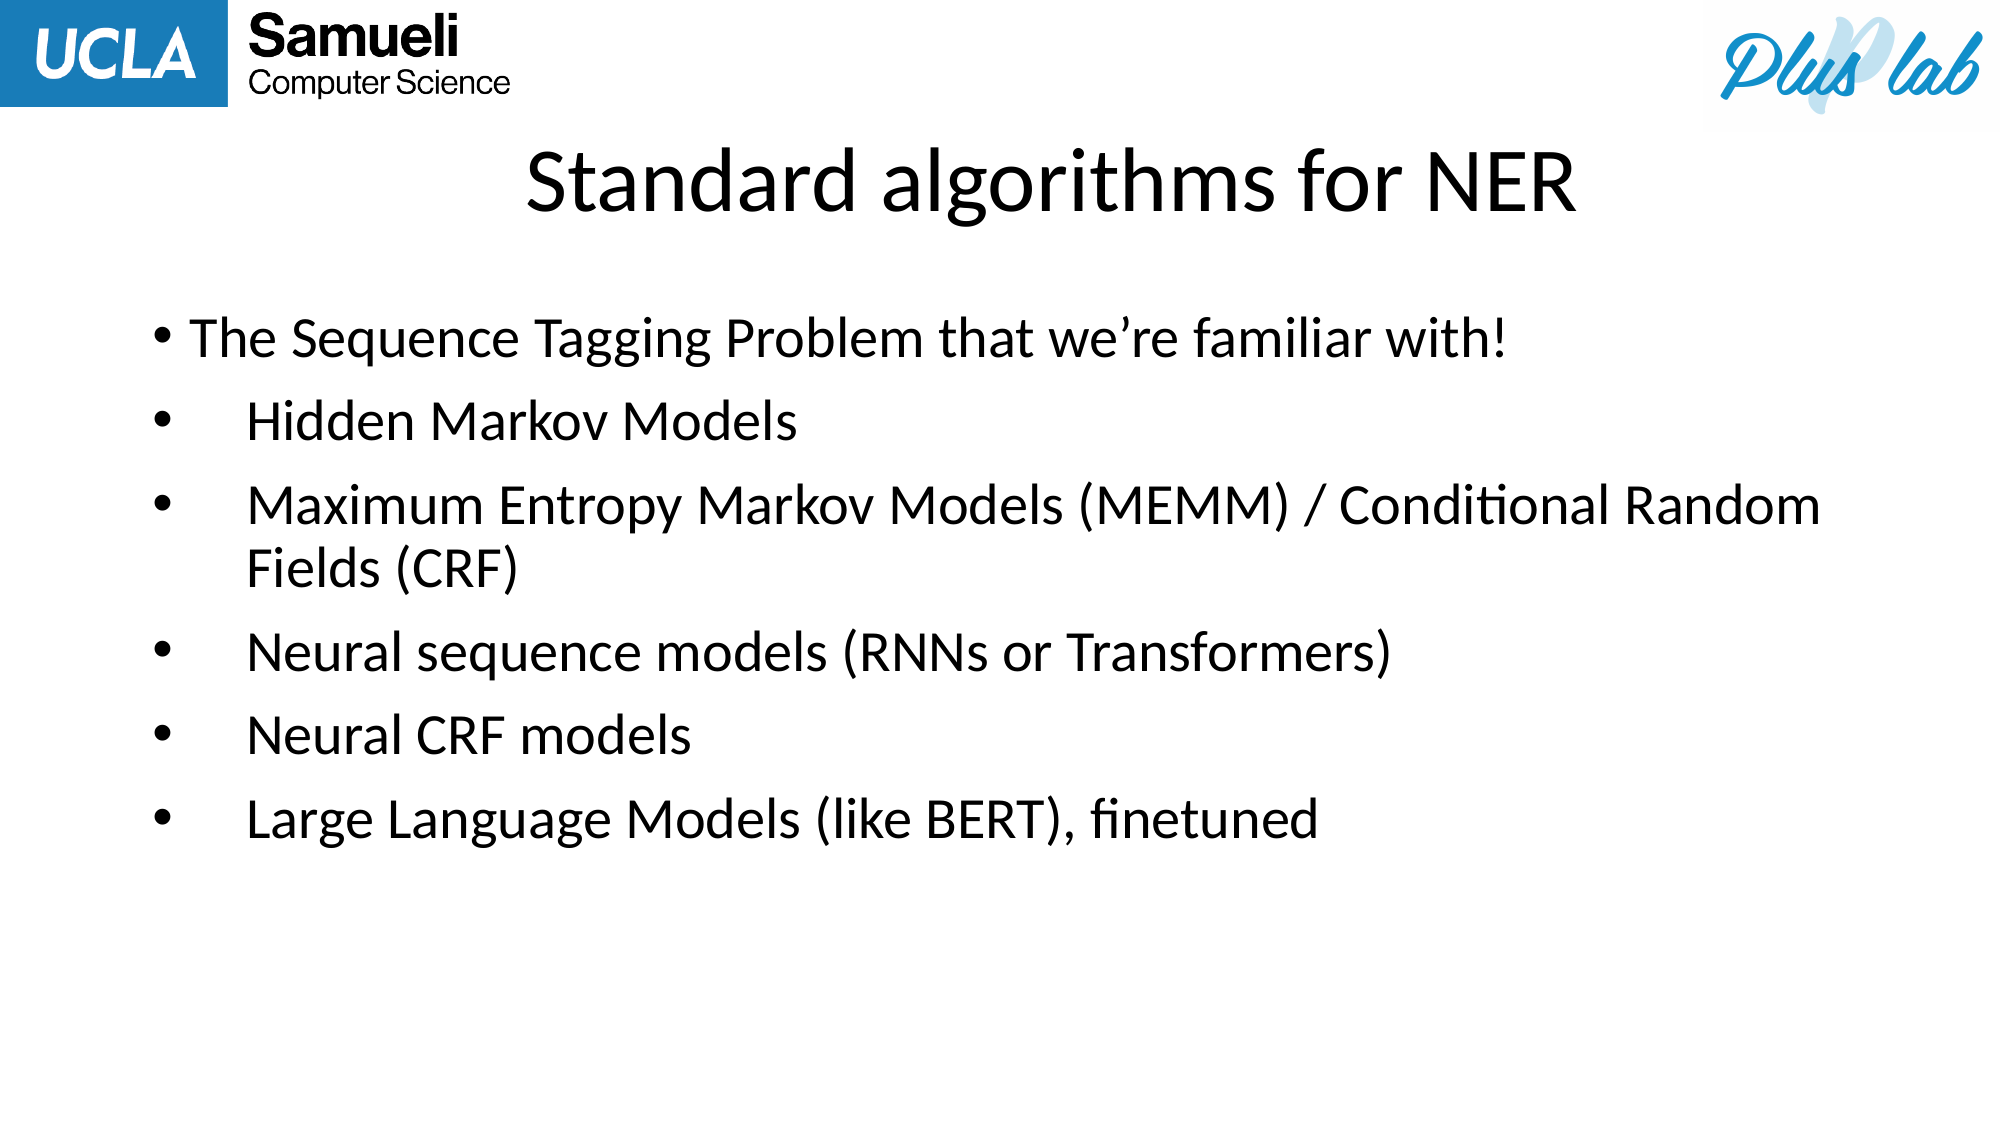

# Standard algorithms for NER
The Sequence Tagging Problem that we’re familiar with!
Hidden Markov Models
Maximum Entropy Markov Models (MEMM) / Conditional Random Fields (CRF)
Neural sequence models (RNNs or Transformers)
Neural CRF models
Large Language Models (like BERT), finetuned